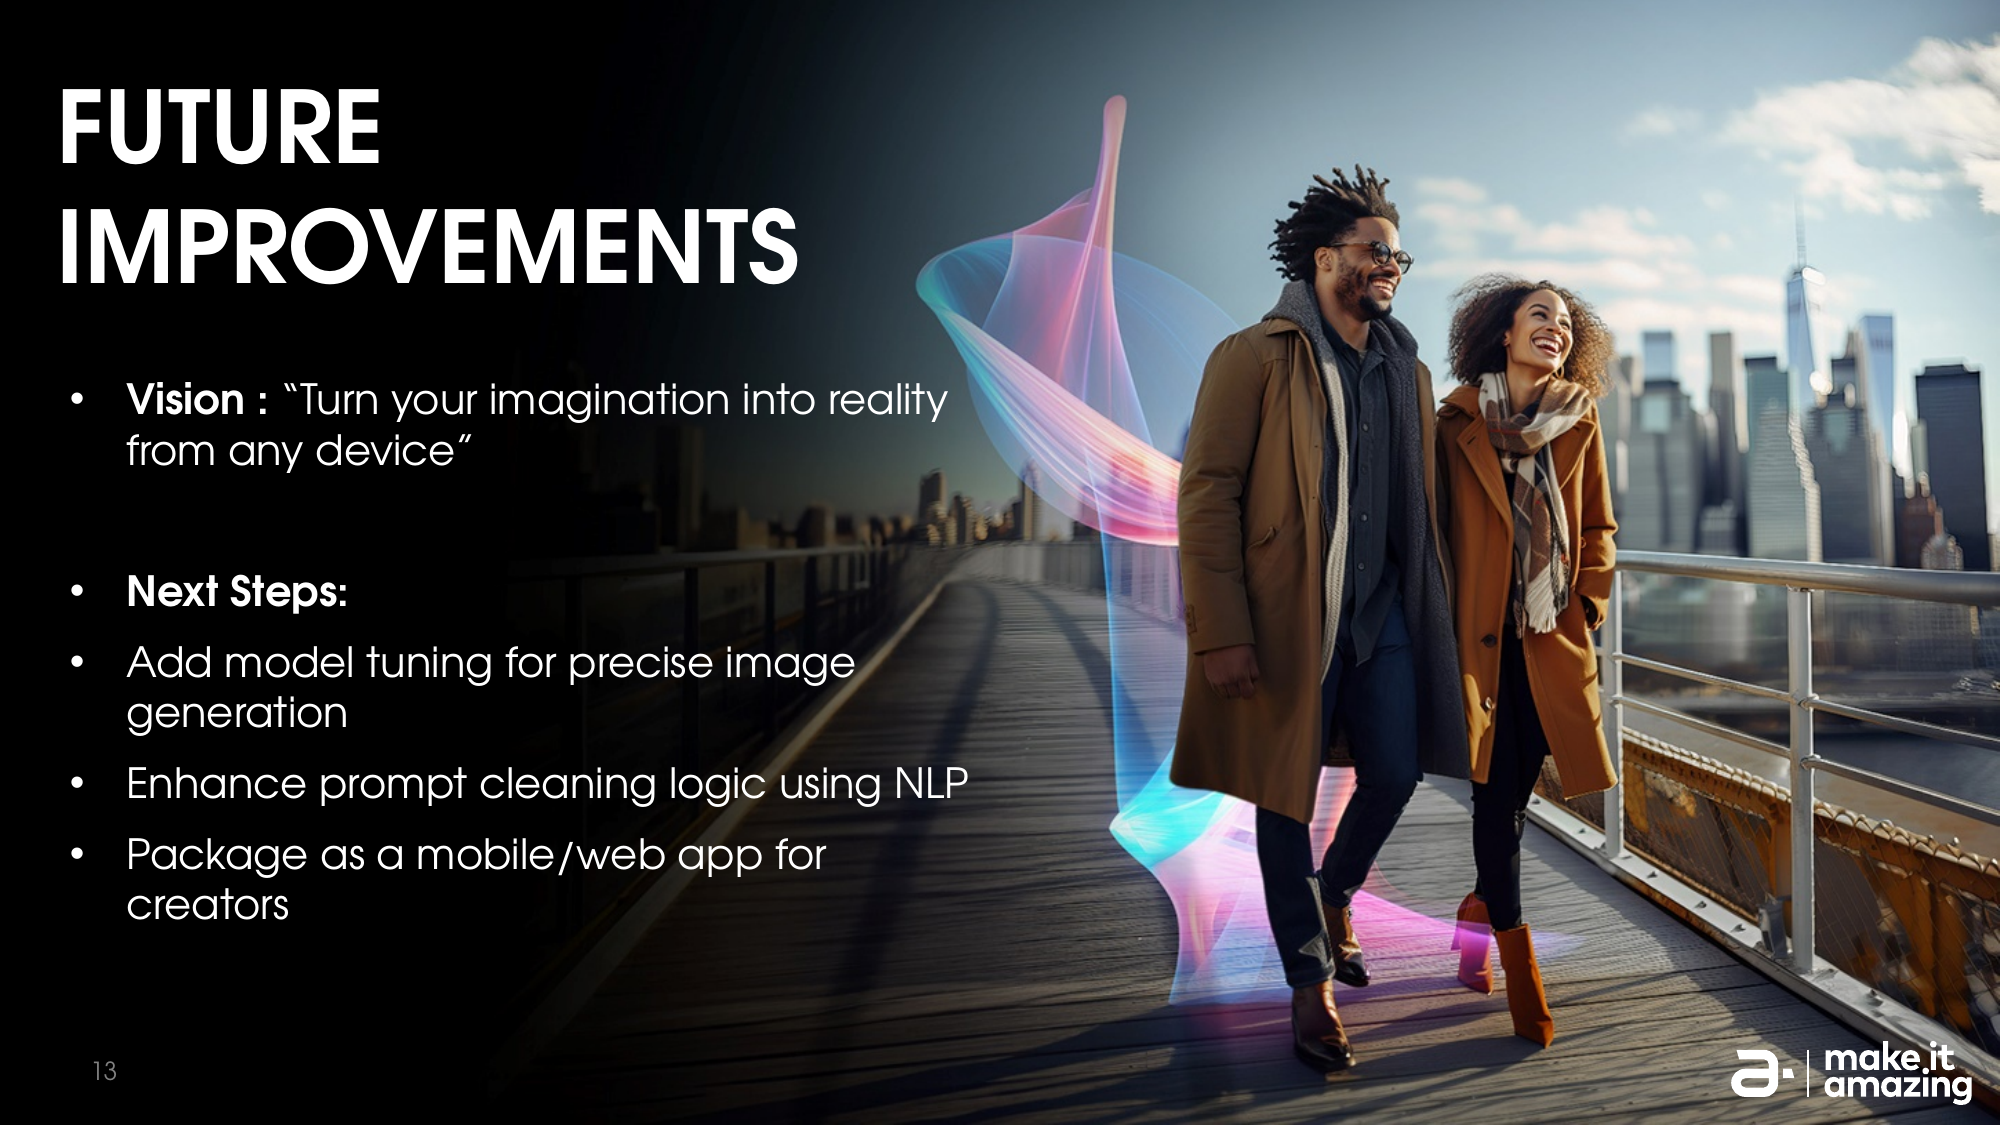

# FUTURE IMPROVEMENTS
Vision : “Turn your imagination into reality from any device”

Next Steps:
Add model tuning for precise image generation
Enhance prompt cleaning logic using NLP
Package as a mobile/web app for creators